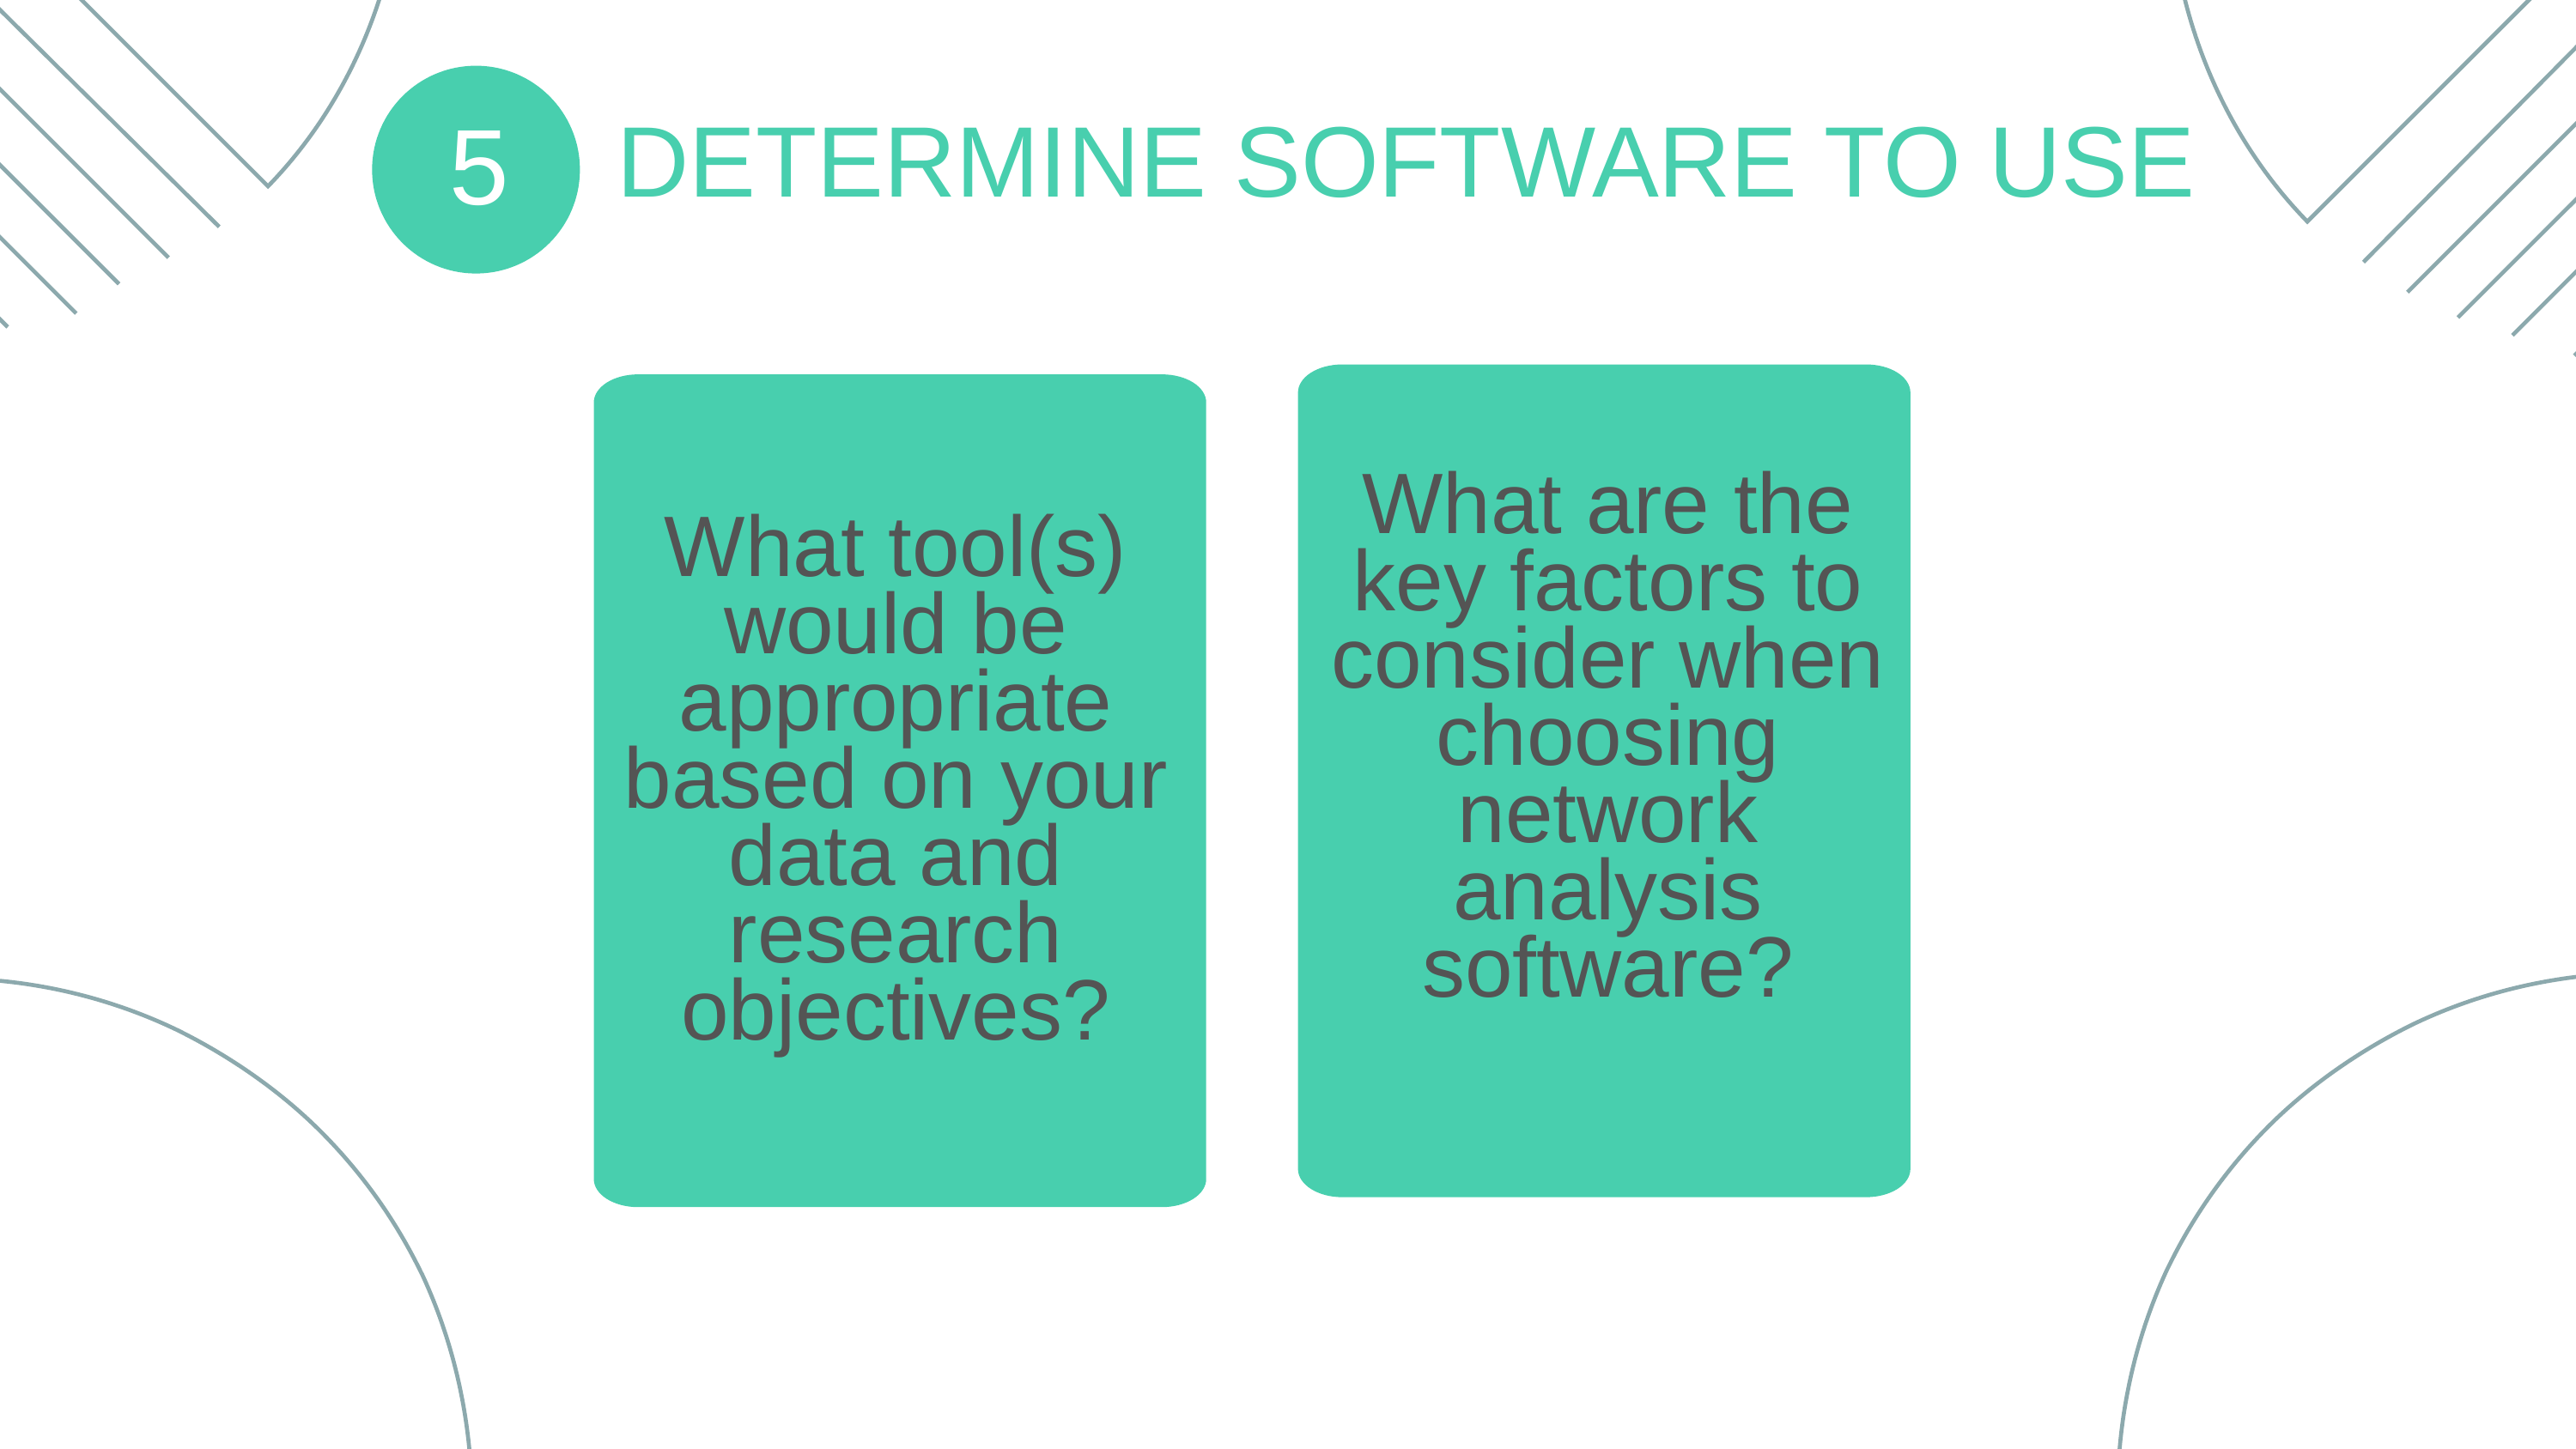

DETERMINE SOFTWARE TO USE
5

What are the key factors to consider when choosing network analysis software?
What tool(s) would be appropriate based on your data and research objectives?